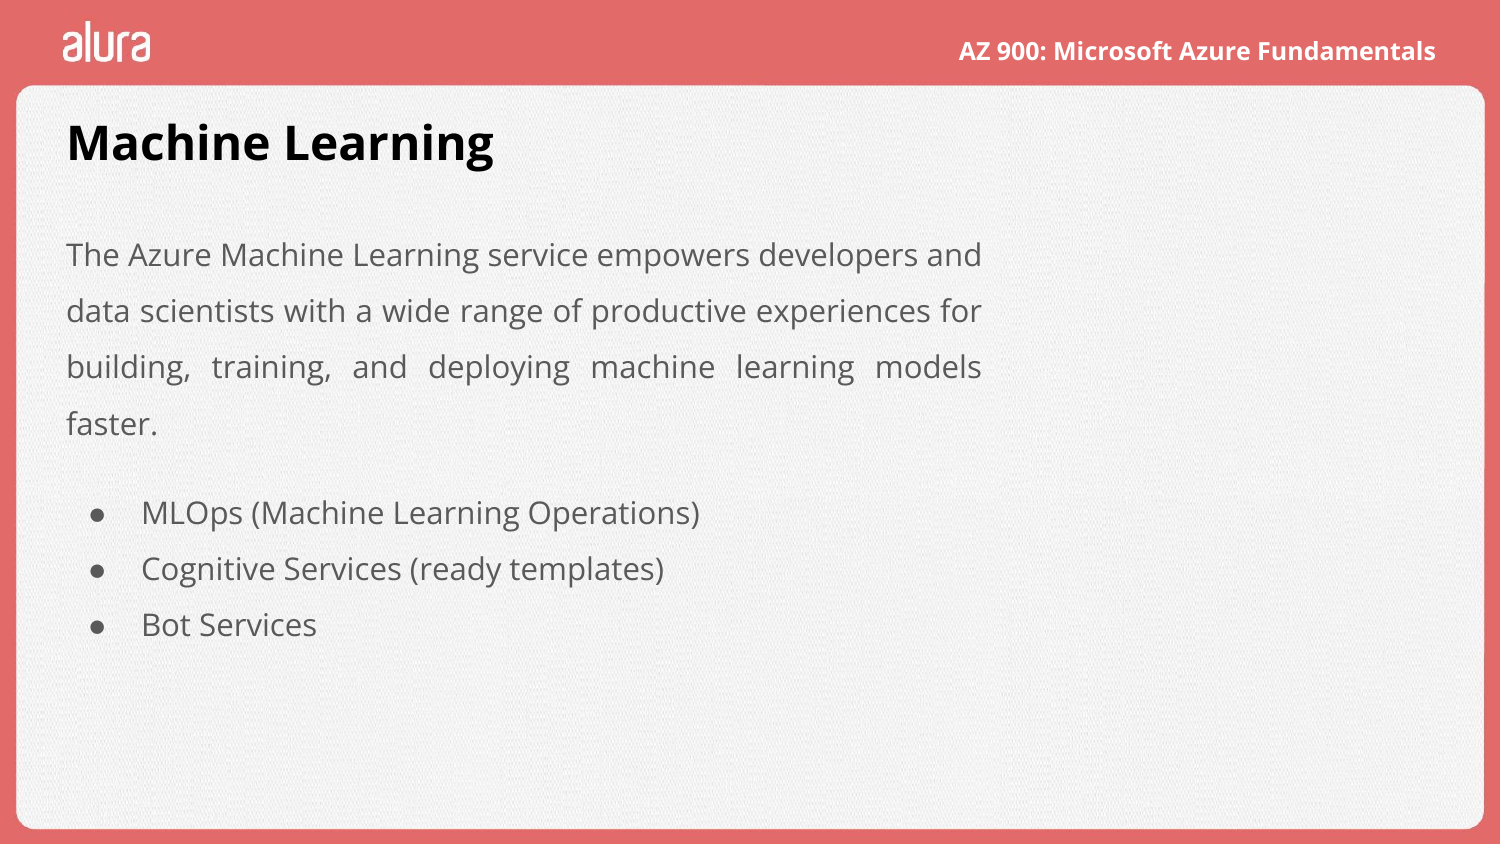

# Machine Learning
The Azure Machine Learning service empowers developers and data scientists with a wide range of productive experiences for building, training, and deploying machine learning models faster.
MLOps (Machine Learning Operations)
Cognitive Services (ready templates)
Bot Services